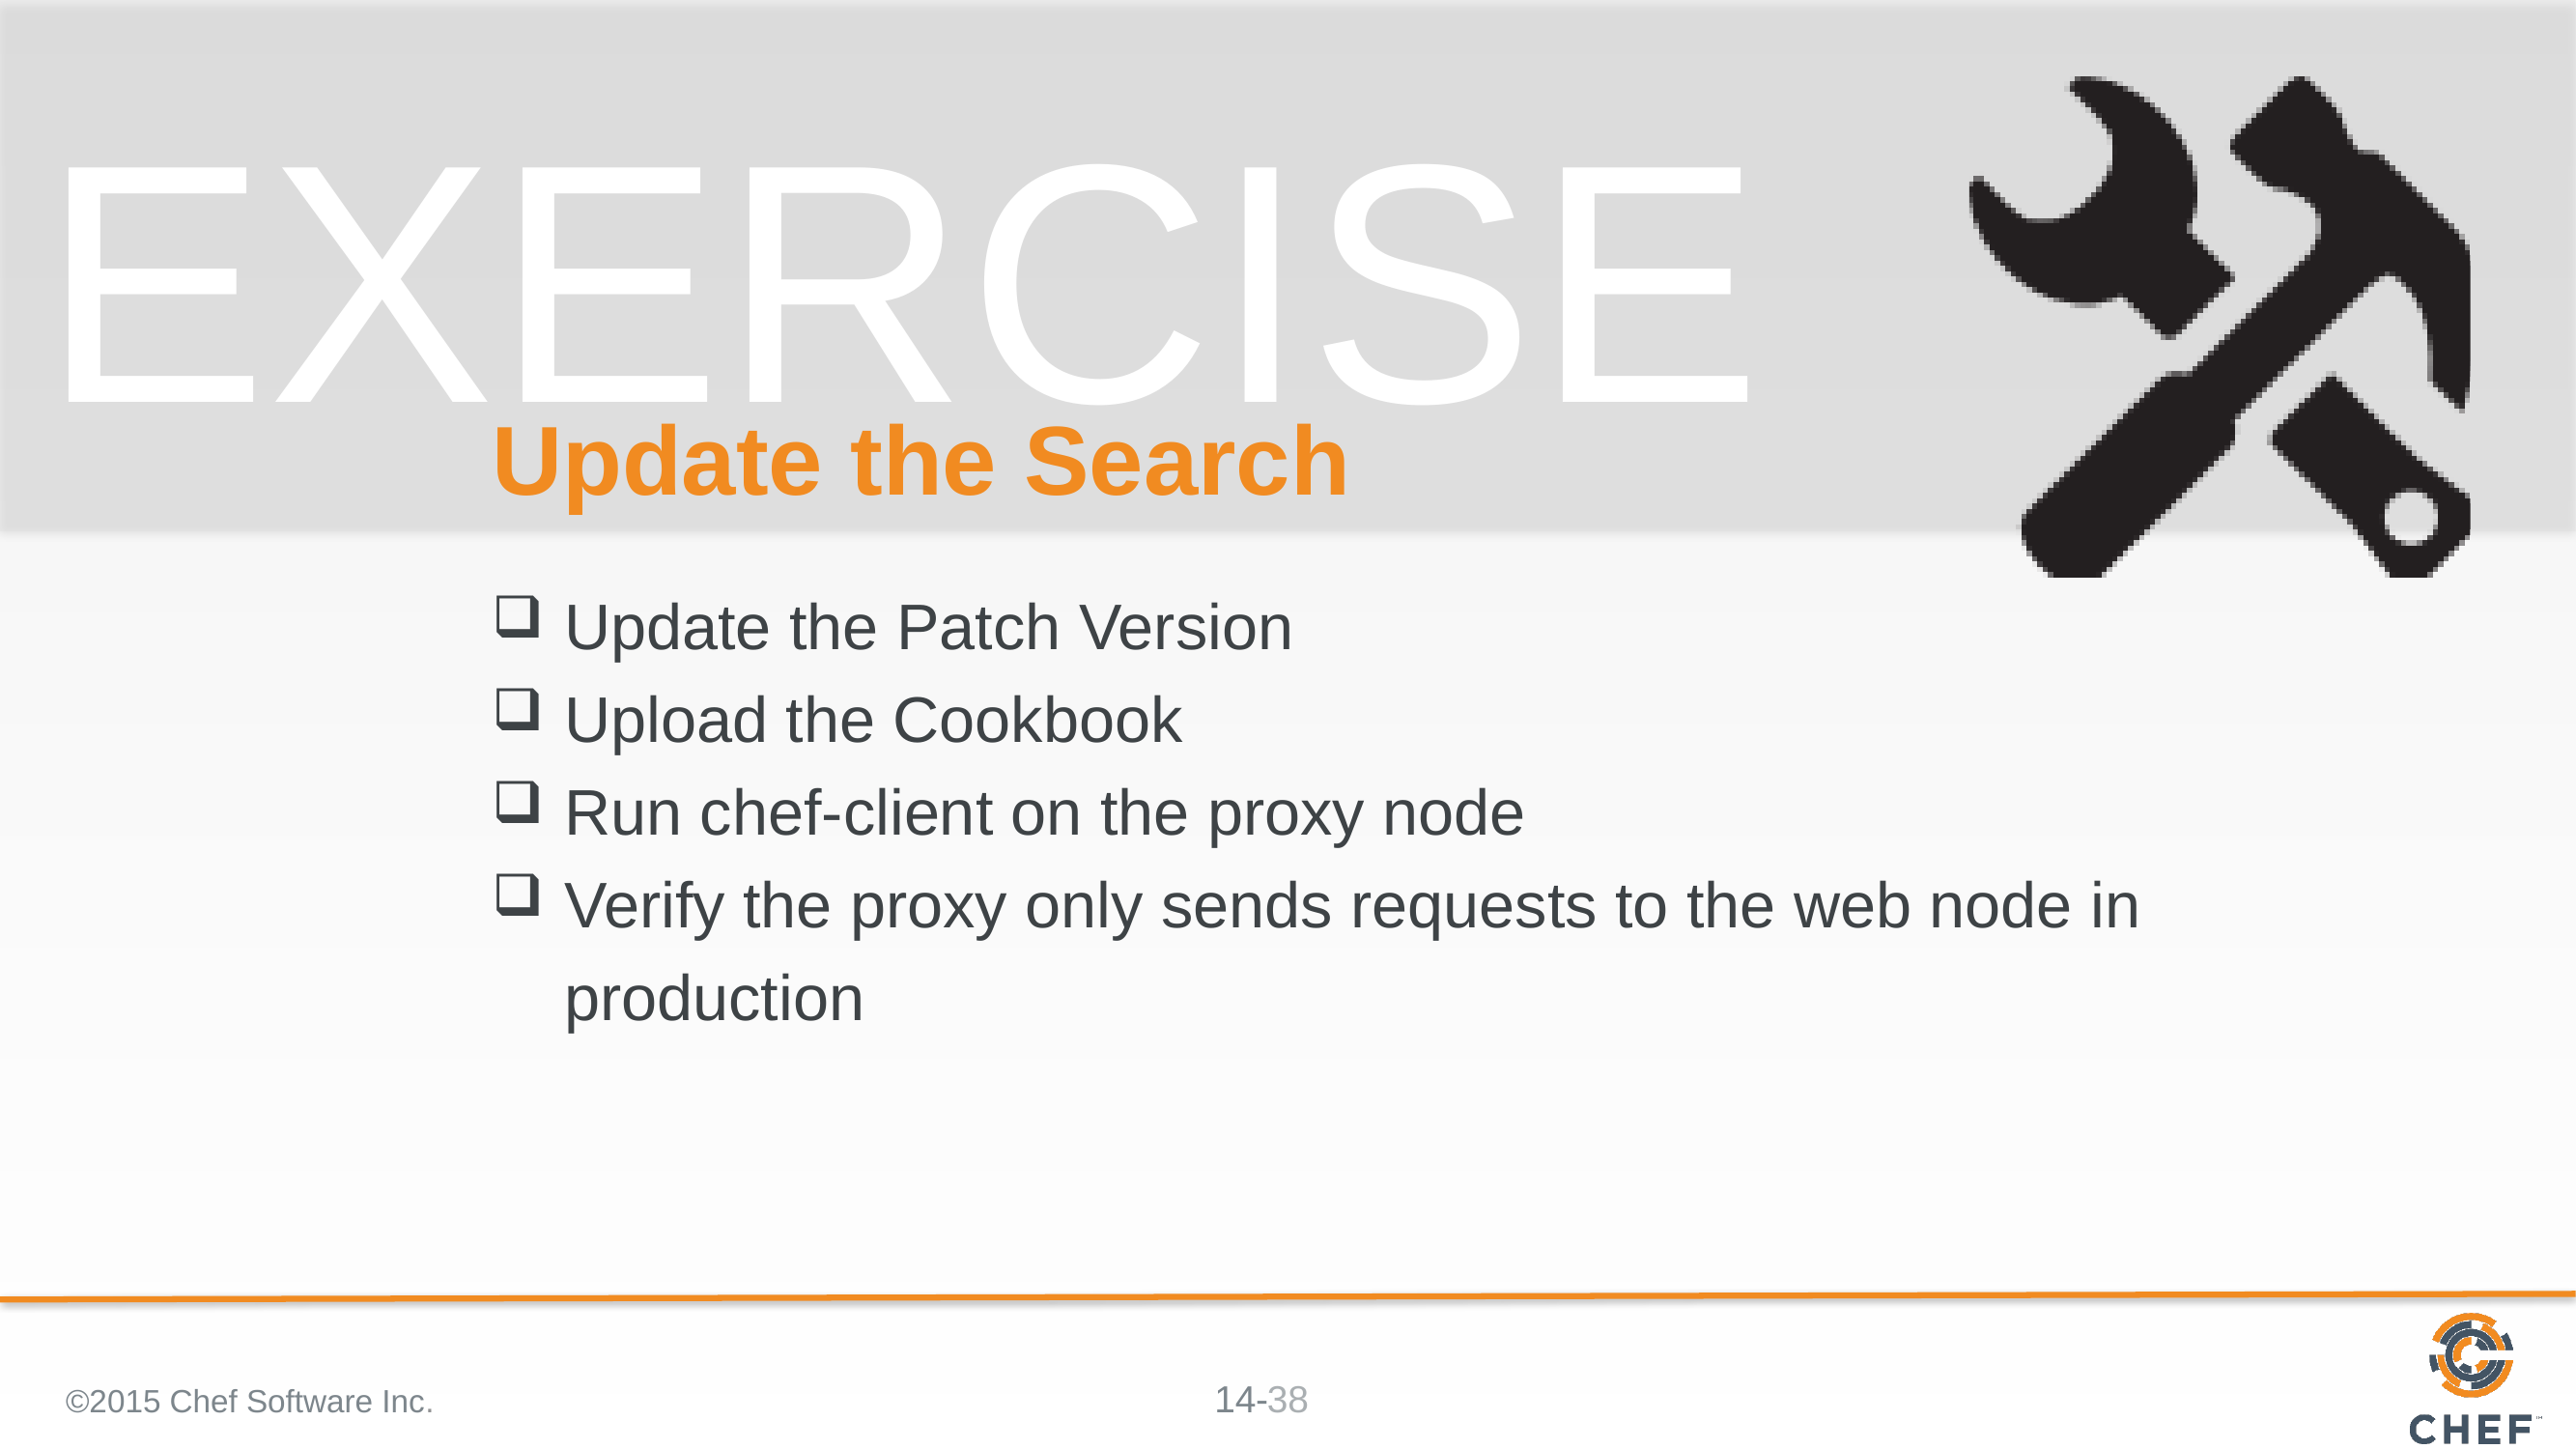

# Update the Search
Update the Patch Version
Upload the Cookbook
Run chef-client on the proxy node
Verify the proxy only sends requests to the web node in production

©2015 Chef Software Inc.
38